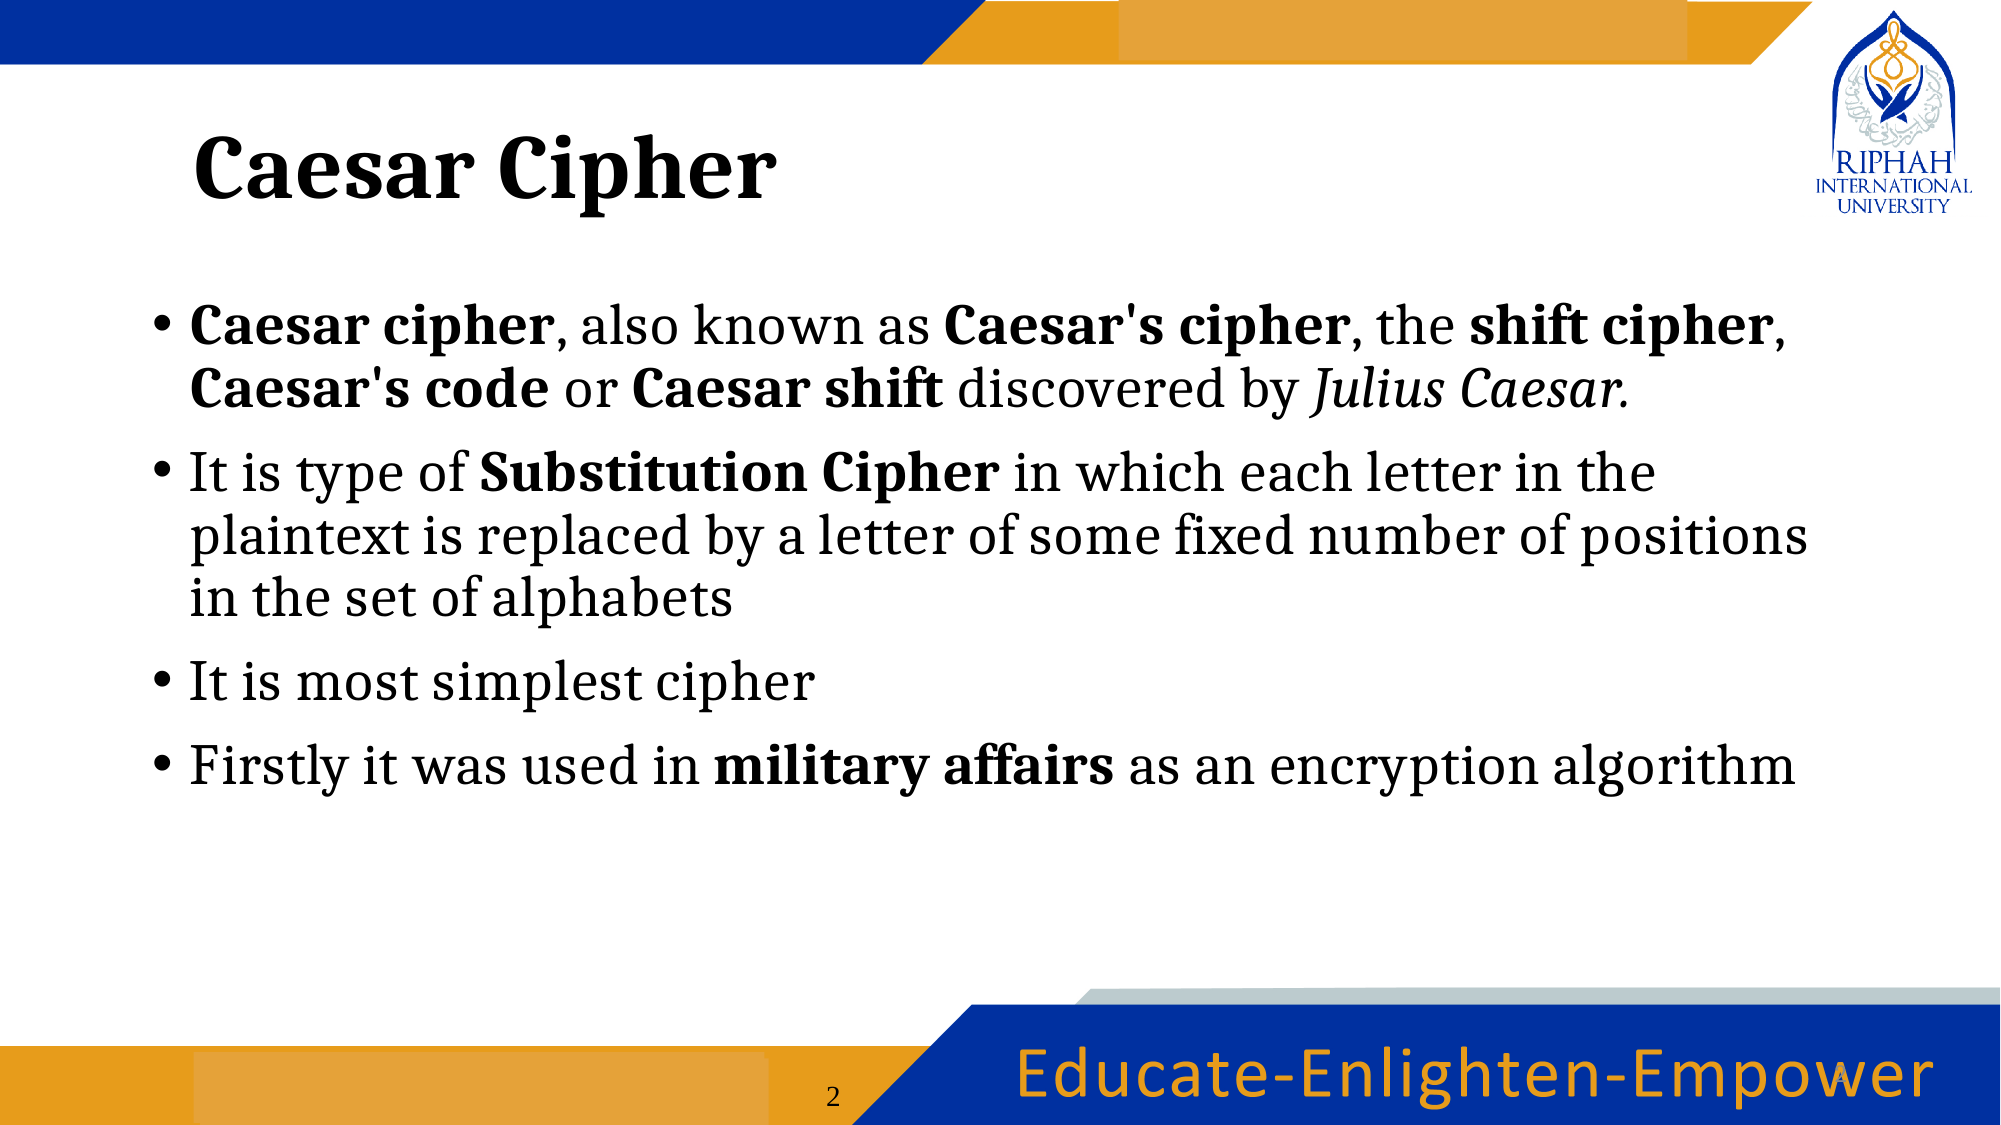

# Caesar Cipher
Caesar cipher, also known as Caesar's cipher, the shift cipher, Caesar's code or Caesar shift discovered by Julius Caesar.
It is type of Substitution Cipher in which each letter in the plaintext is replaced by a letter of some fixed number of positions in the set of alphabets
It is most simplest cipher
Firstly it was used in military affairs as an encryption algorithm

2
2